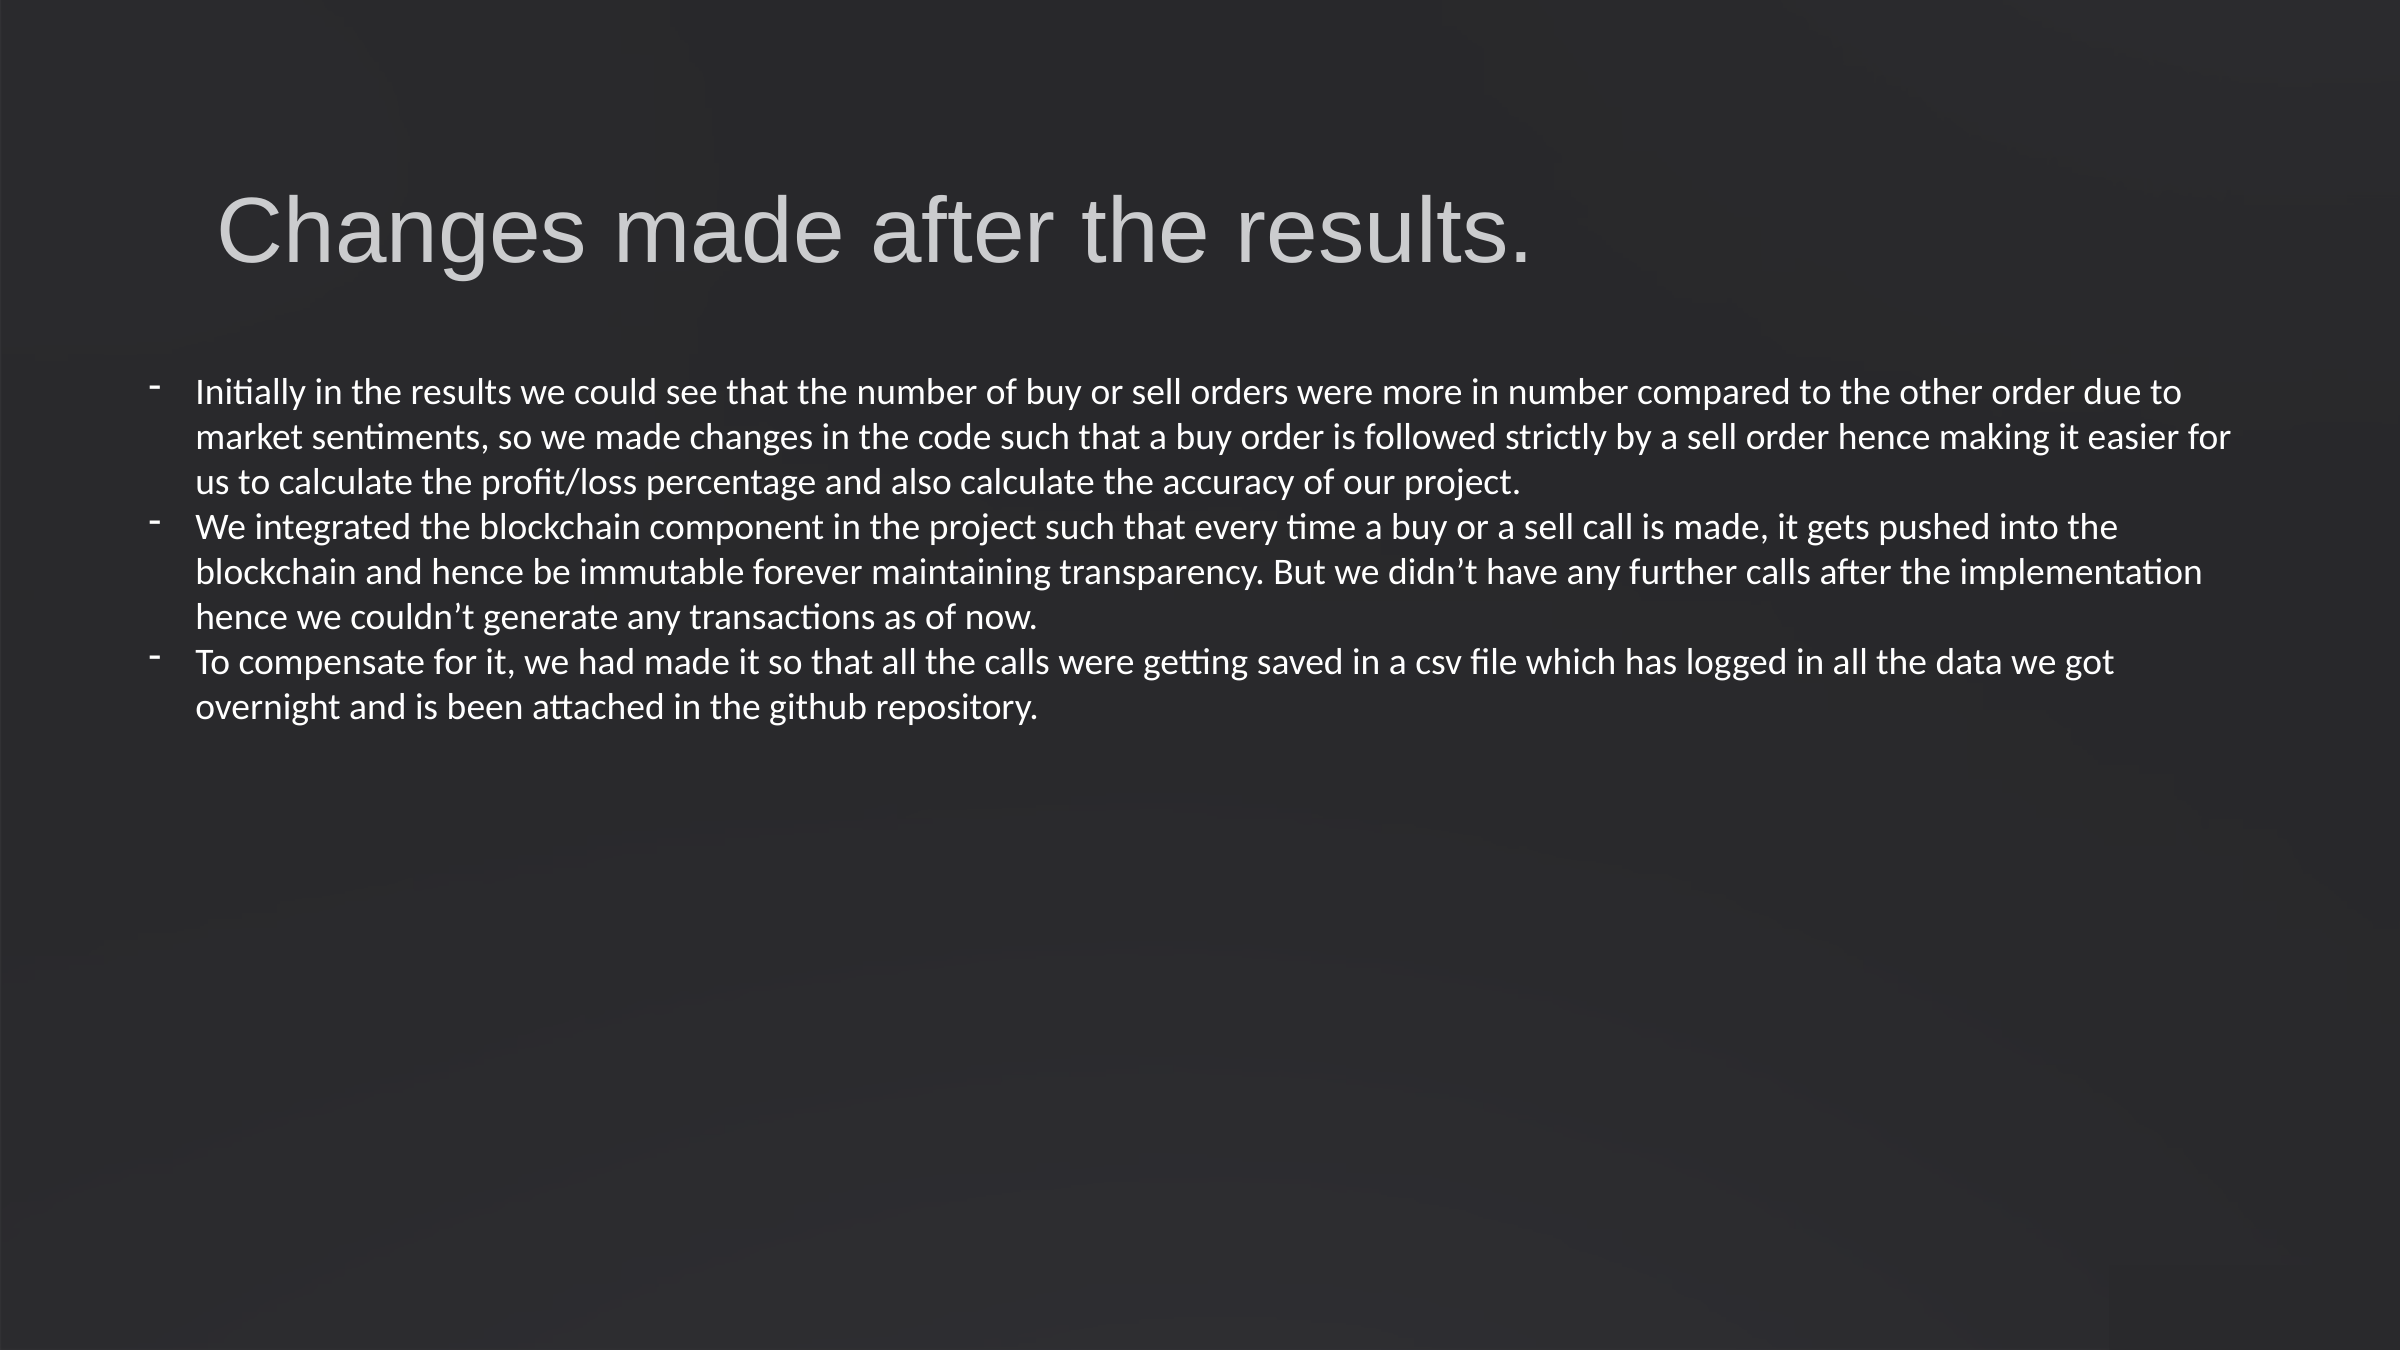

Changes made after the results.
Initially in the results we could see that the number of buy or sell orders were more in number compared to the other order due to market sentiments, so we made changes in the code such that a buy order is followed strictly by a sell order hence making it easier for us to calculate the profit/loss percentage and also calculate the accuracy of our project.
We integrated the blockchain component in the project such that every time a buy or a sell call is made, it gets pushed into the blockchain and hence be immutable forever maintaining transparency. But we didn’t have any further calls after the implementation hence we couldn’t generate any transactions as of now.
To compensate for it, we had made it so that all the calls were getting saved in a csv file which has logged in all the data we got overnight and is been attached in the github repository.